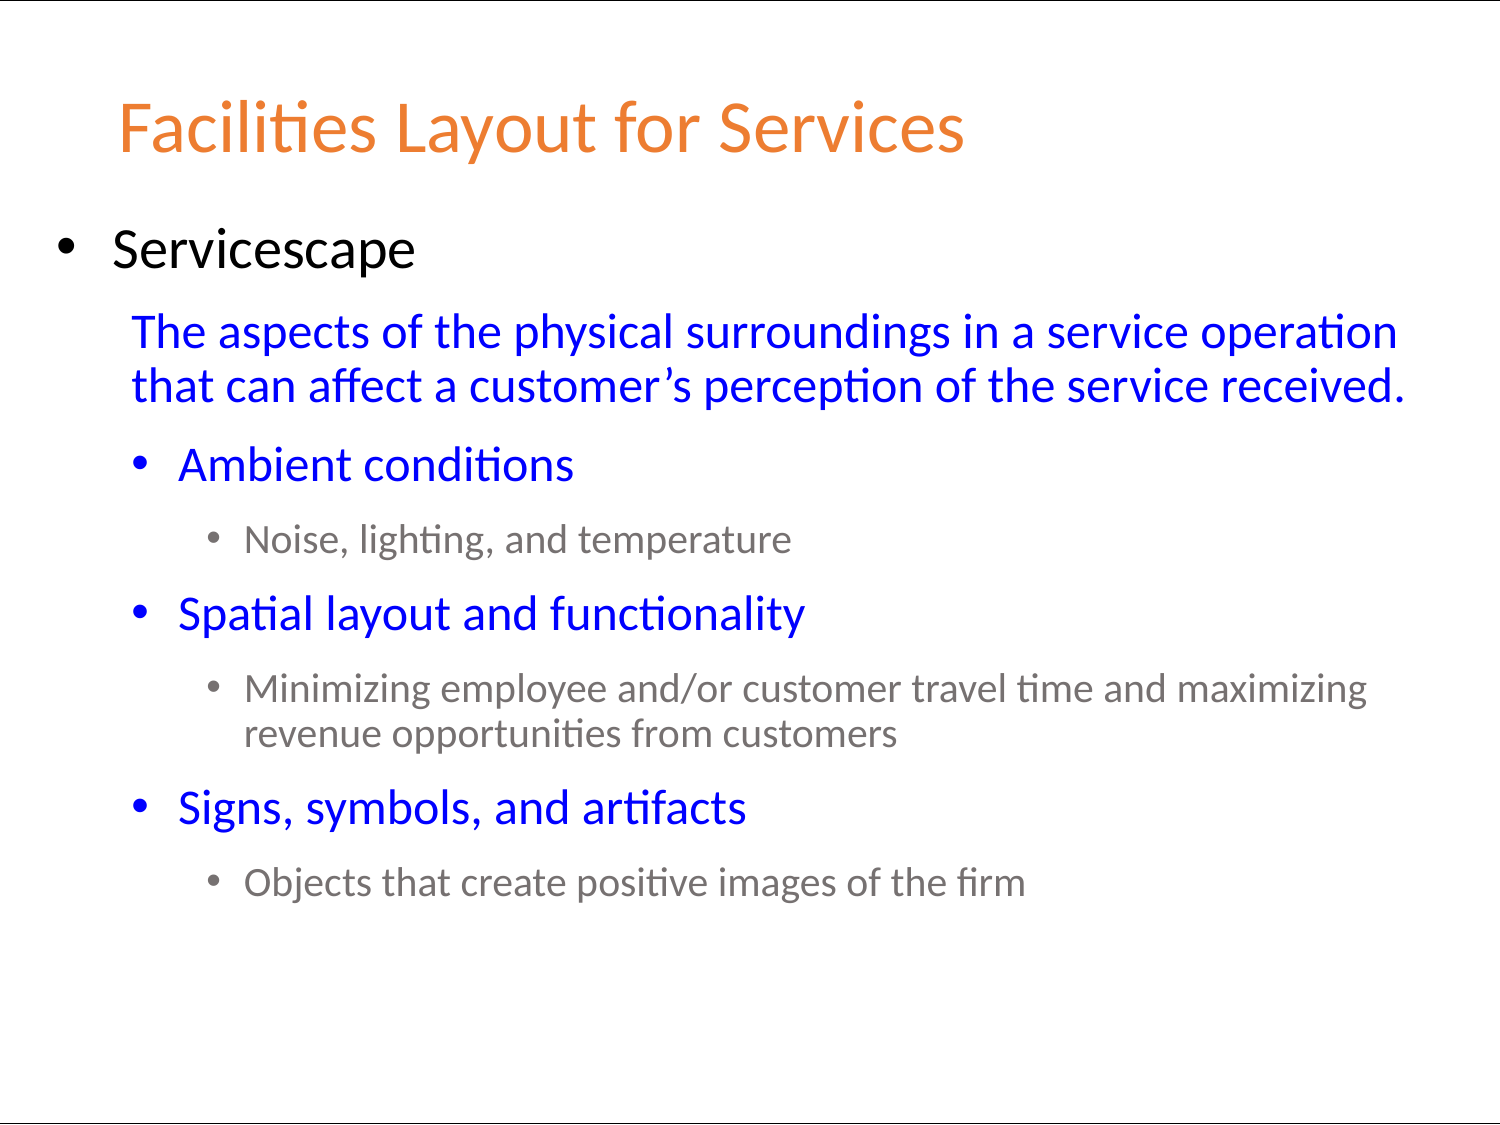

# Facilities Layout for Services
Servicescape
The aspects of the physical surroundings in a service operation that can affect a customer’s perception of the service received.
Ambient conditions
Noise, lighting, and temperature
Spatial layout and functionality
Minimizing employee and/or customer travel time and maximizing revenue opportunities from customers
Signs, symbols, and artifacts
Objects that create positive images of the firm